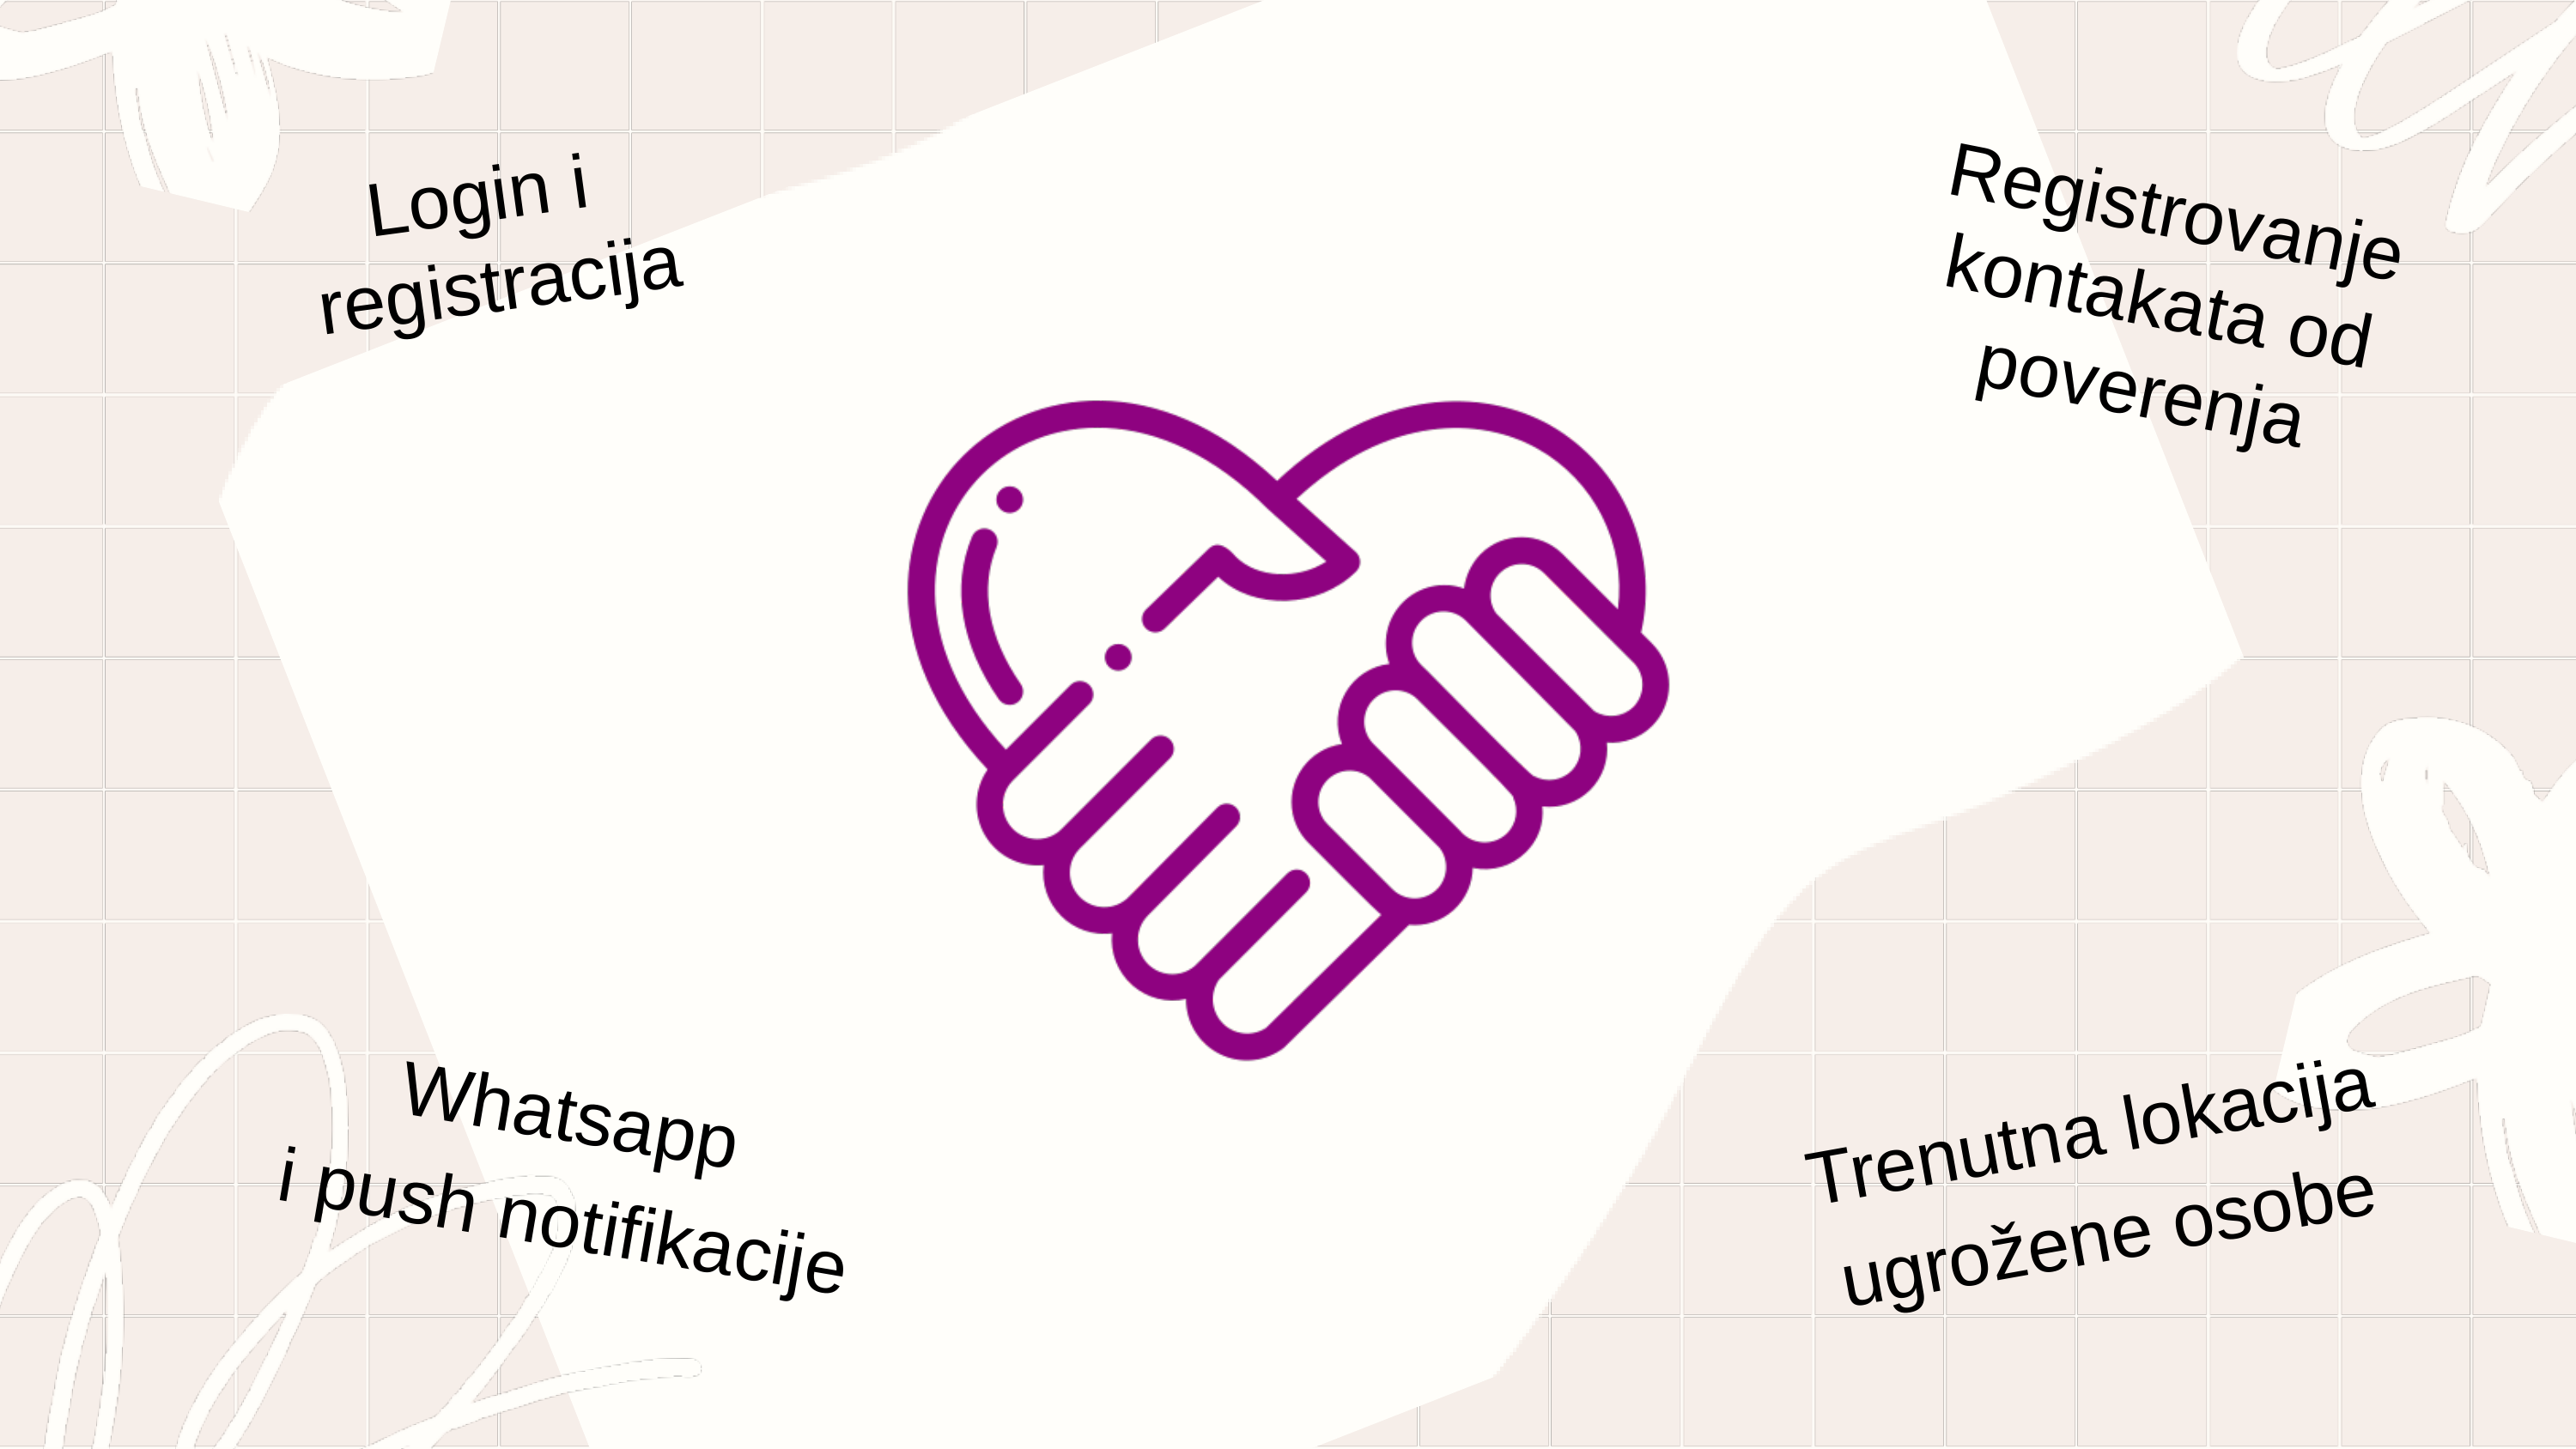

Login i
registracija
Registrovanje kontakata od poverenja

Whatsapp
i push notifikacije
Trenutna lokacija ugrožene osobe